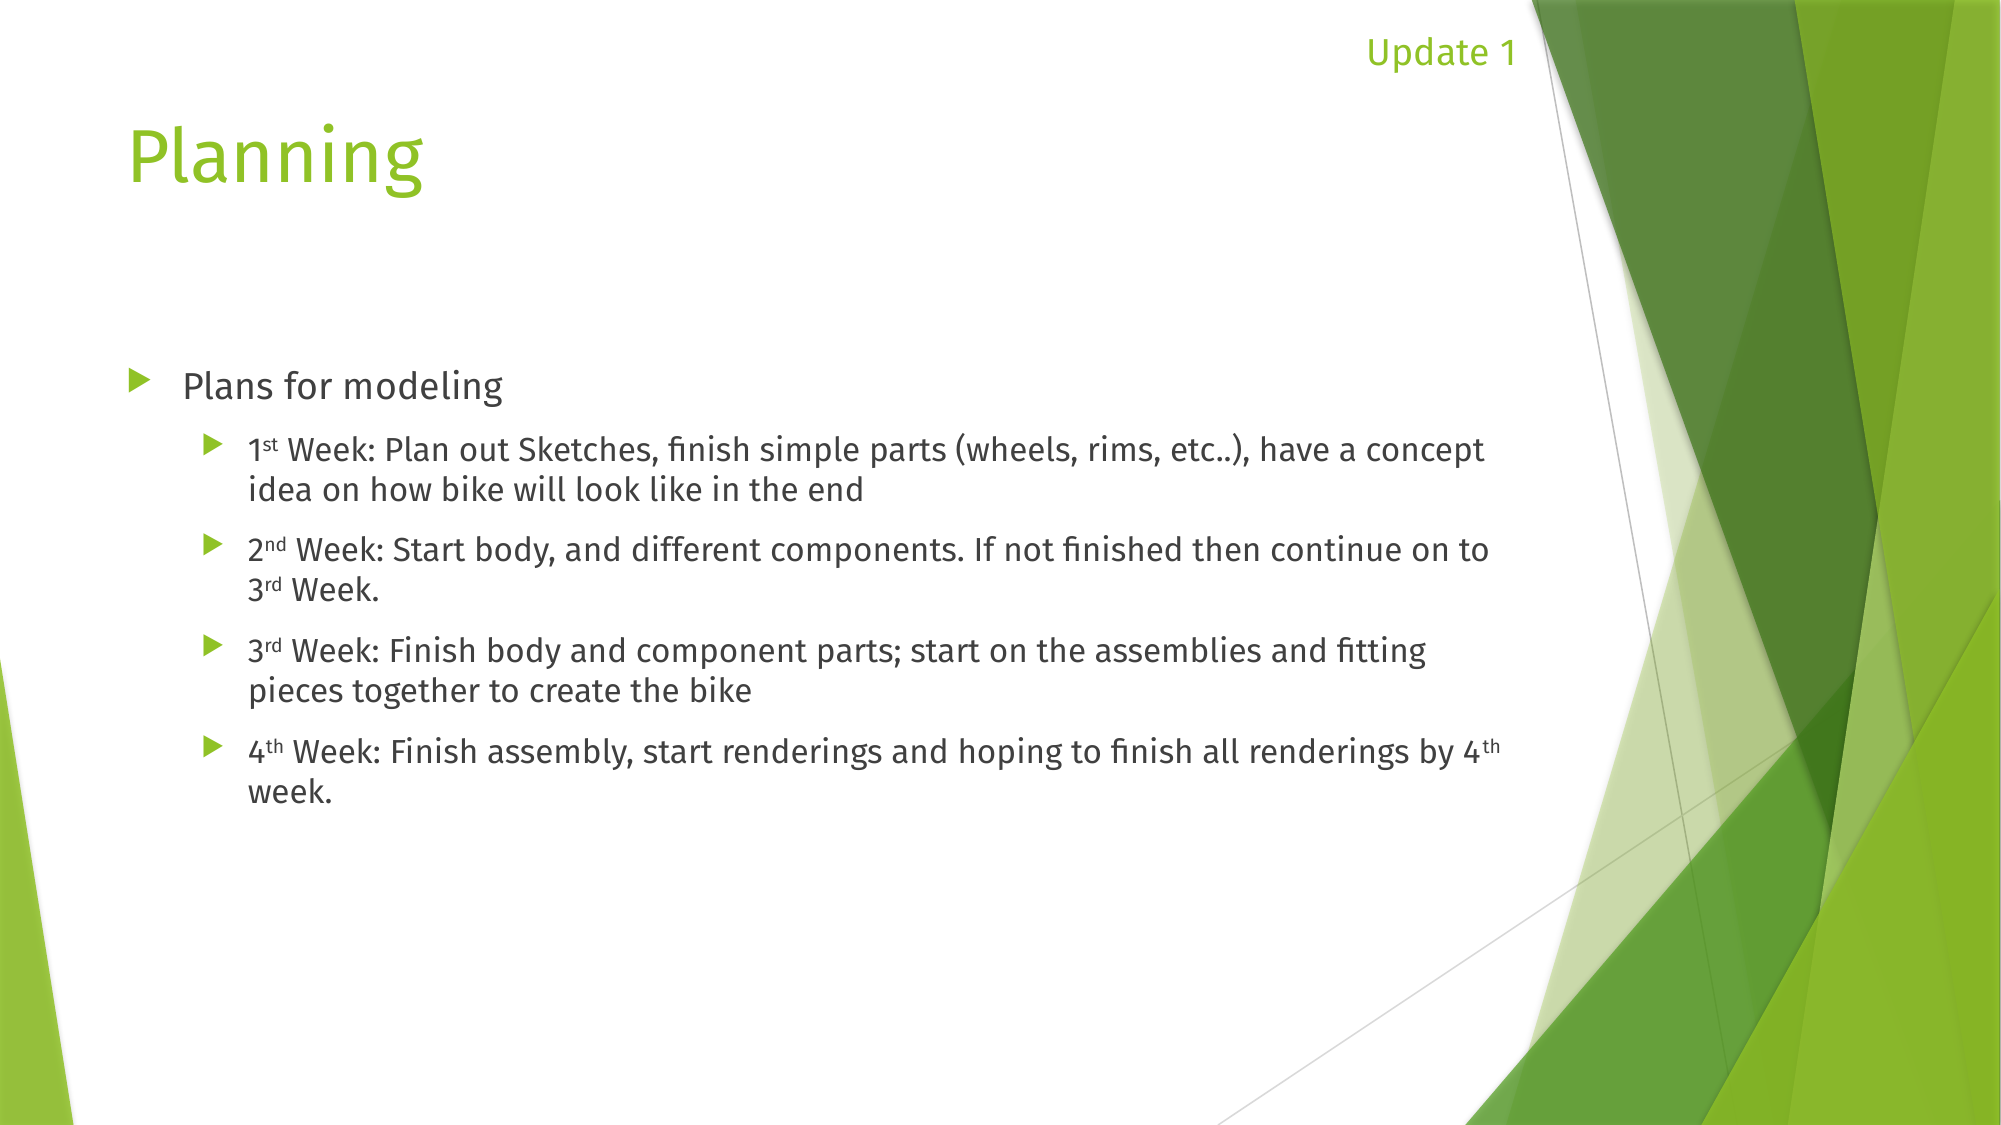

Update 1
# Planning
Plans for modeling
1st Week: Plan out Sketches, finish simple parts (wheels, rims, etc..), have a concept idea on how bike will look like in the end
2nd Week: Start body, and different components. If not finished then continue on to 3rd Week.
3rd Week: Finish body and component parts; start on the assemblies and fitting pieces together to create the bike
4th Week: Finish assembly, start renderings and hoping to finish all renderings by 4th week.